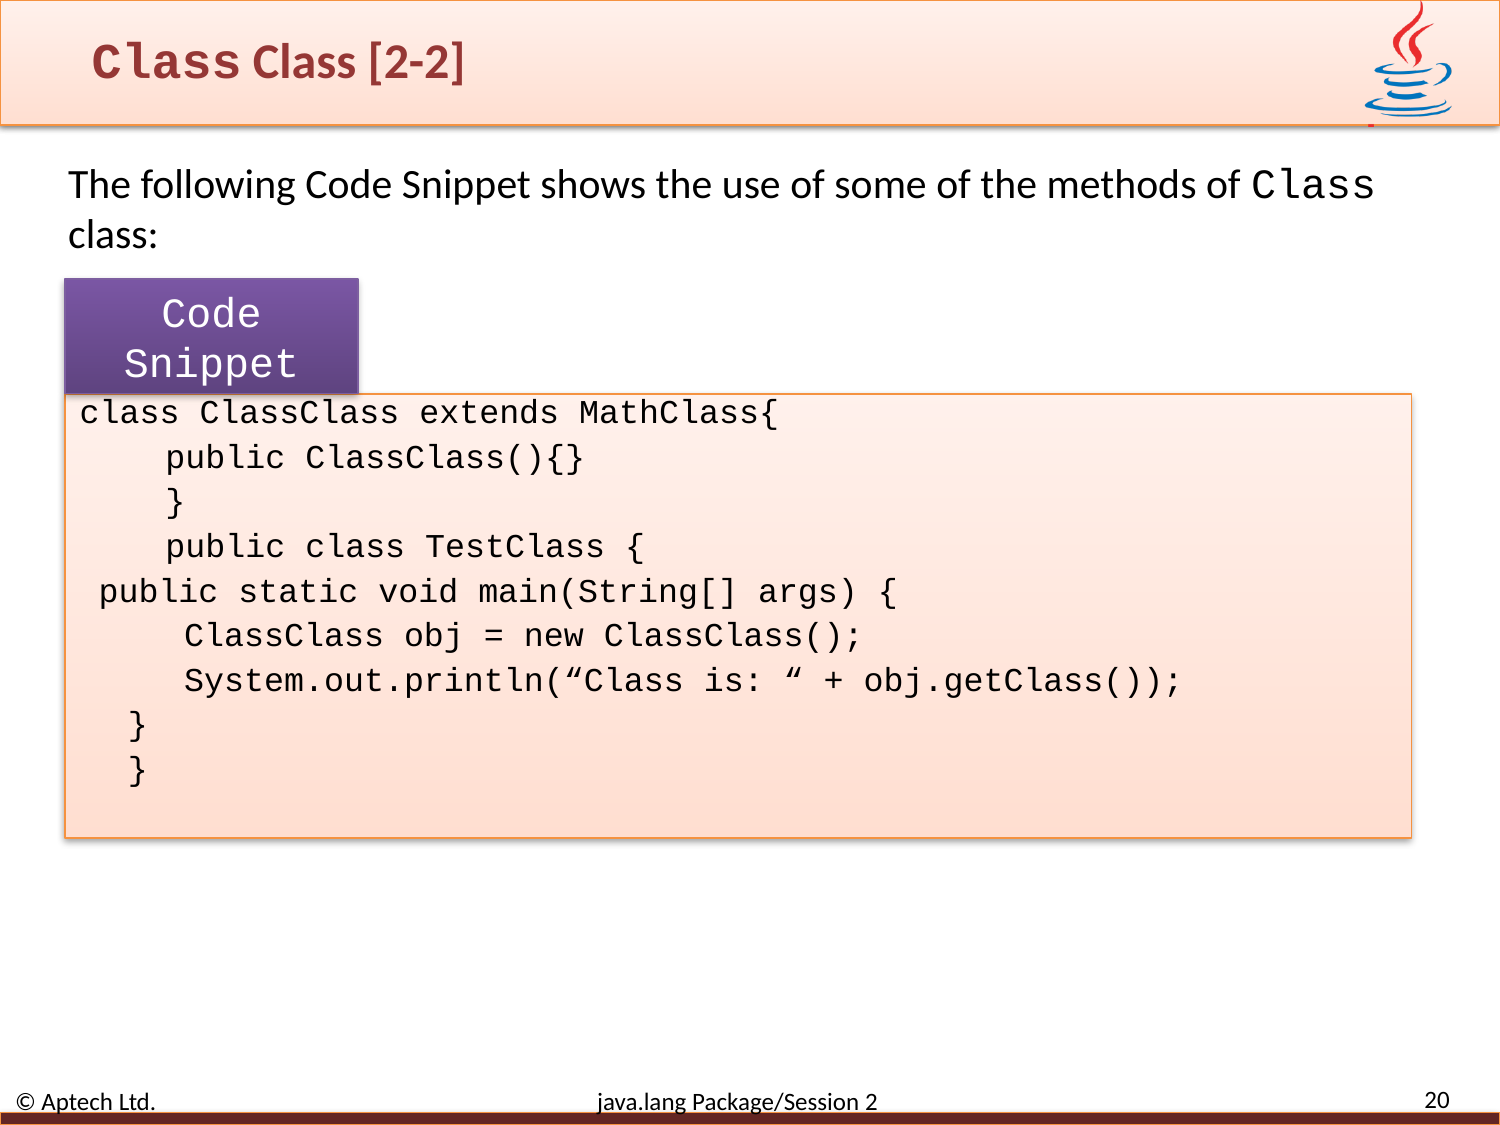

# Class Class [2-2]
The following Code Snippet shows the use of some of the methods of Class class:

Code Snippet
class ClassClass extends MathClass{
public ClassClass(){}
}
public class TestClass {
public static void main(String[] args) {
ClassClass obj = new ClassClass();
System.out.println(“Class is: “ + obj.getClass());
}
}

20
© Aptech Ltd.                                                                             java.lang Package/Session 2